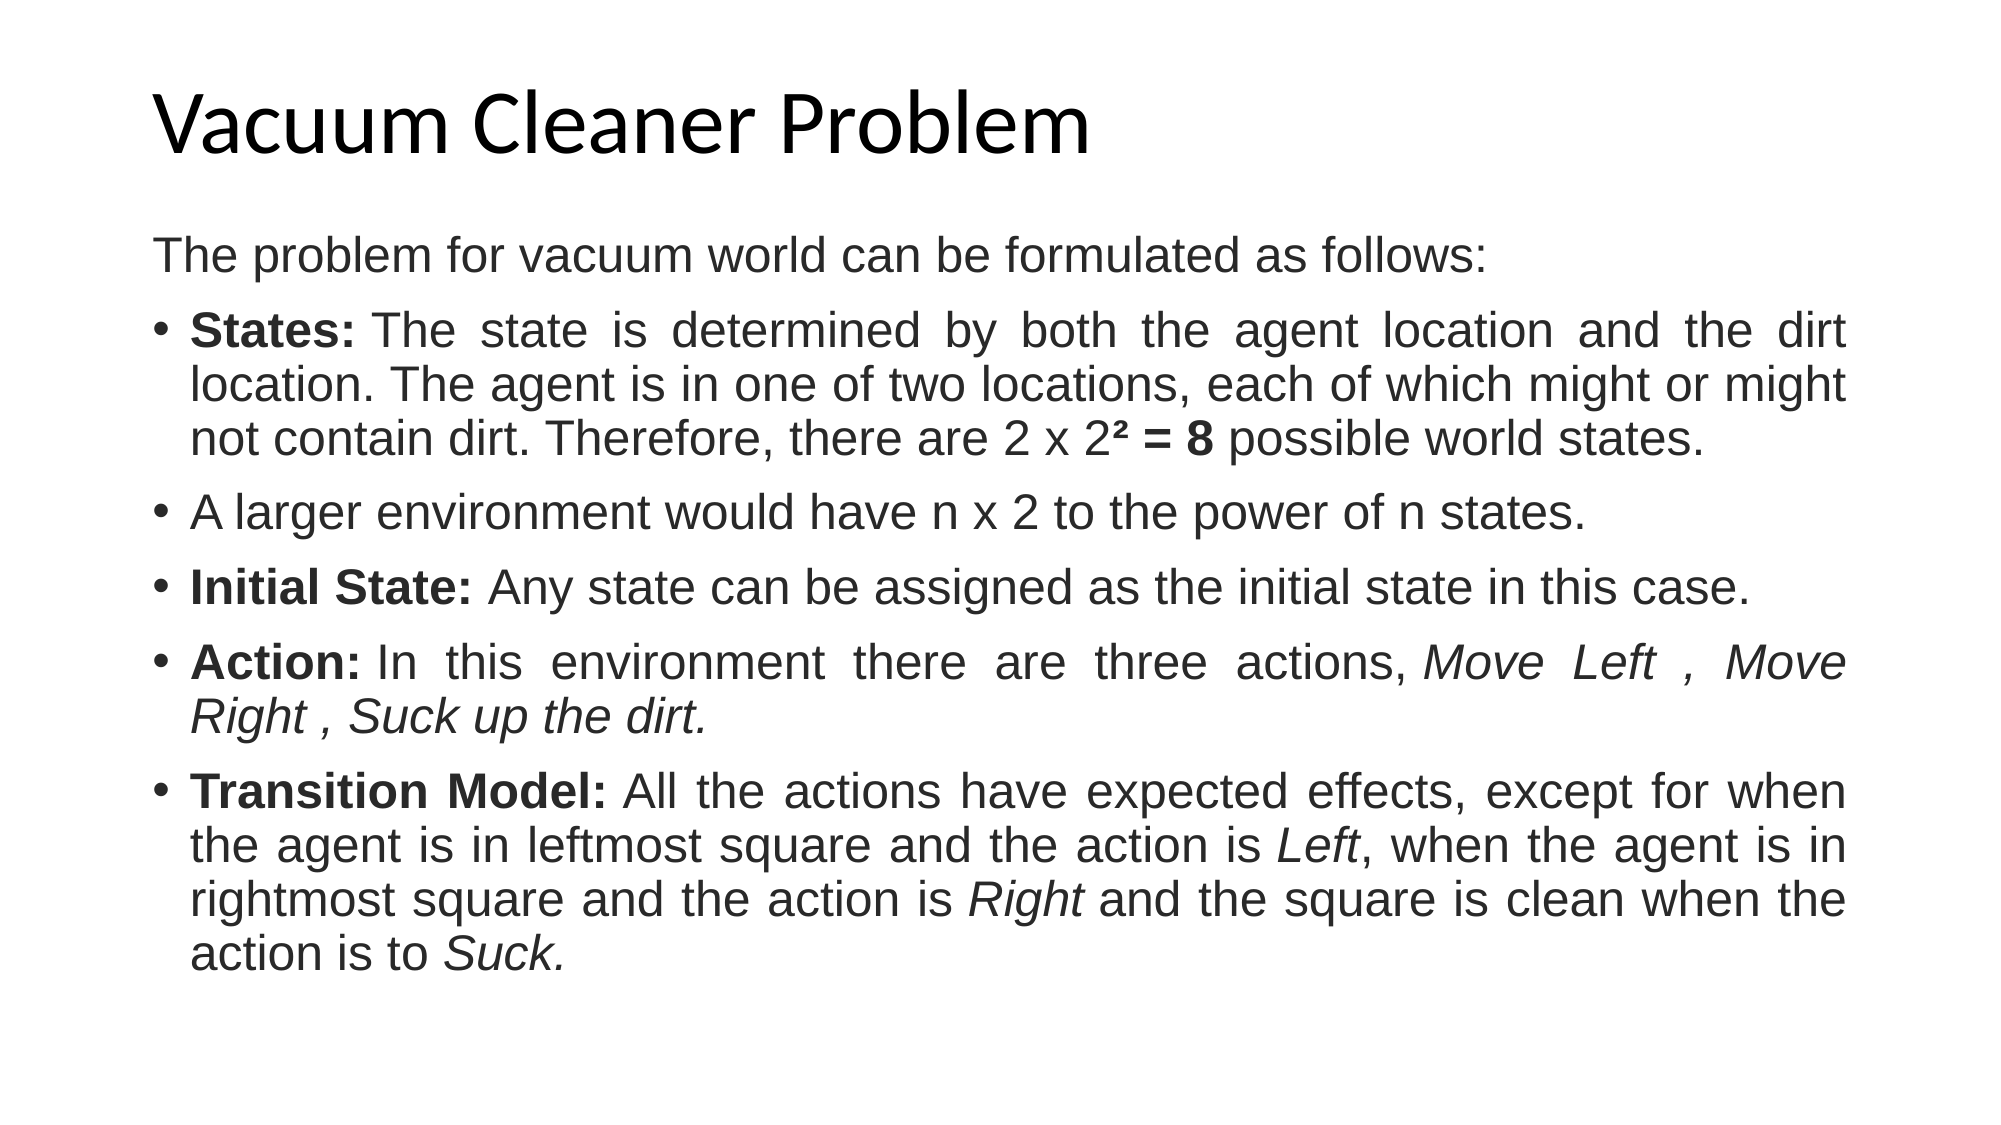

# Vacuum Cleaner Problem
The problem for vacuum world can be formulated as follows:
States: The state is determined by both the agent location and the dirt location. The agent is in one of two locations, each of which might or might not contain dirt. Therefore, there are 2 x 2² = 8 possible world states.
A larger environment would have n x 2 to the power of n states.
Initial State: Any state can be assigned as the initial state in this case.
Action: In this environment there are three actions, Move Left , Move Right , Suck up the dirt.
Transition Model: All the actions have expected effects, except for when the agent is in leftmost square and the action is Left, when the agent is in rightmost square and the action is Right and the square is clean when the action is to Suck.